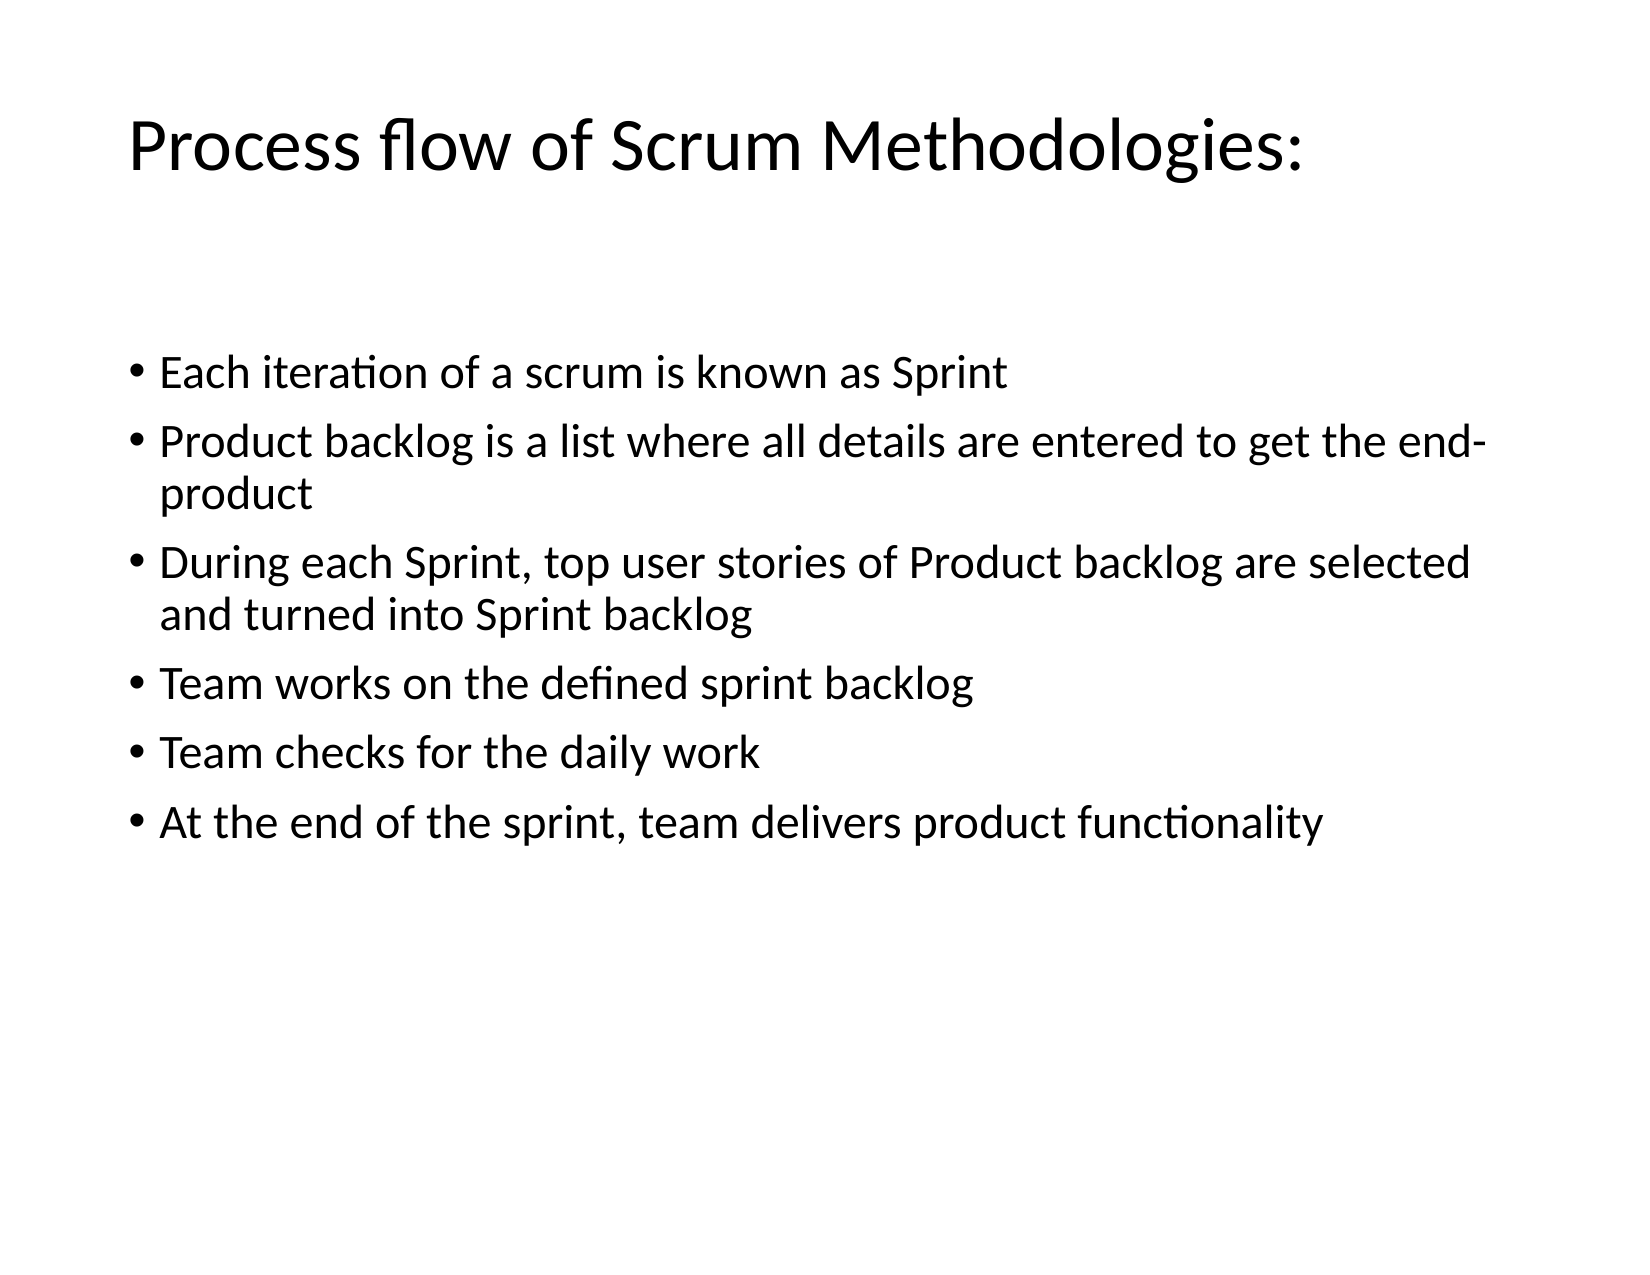

# Process flow of Scrum Methodologies:
Each iteration of a scrum is known as Sprint
Product backlog is a list where all details are entered to get the end-product
During each Sprint, top user stories of Product backlog are selected and turned into Sprint backlog
Team works on the defined sprint backlog
Team checks for the daily work
At the end of the sprint, team delivers product functionality